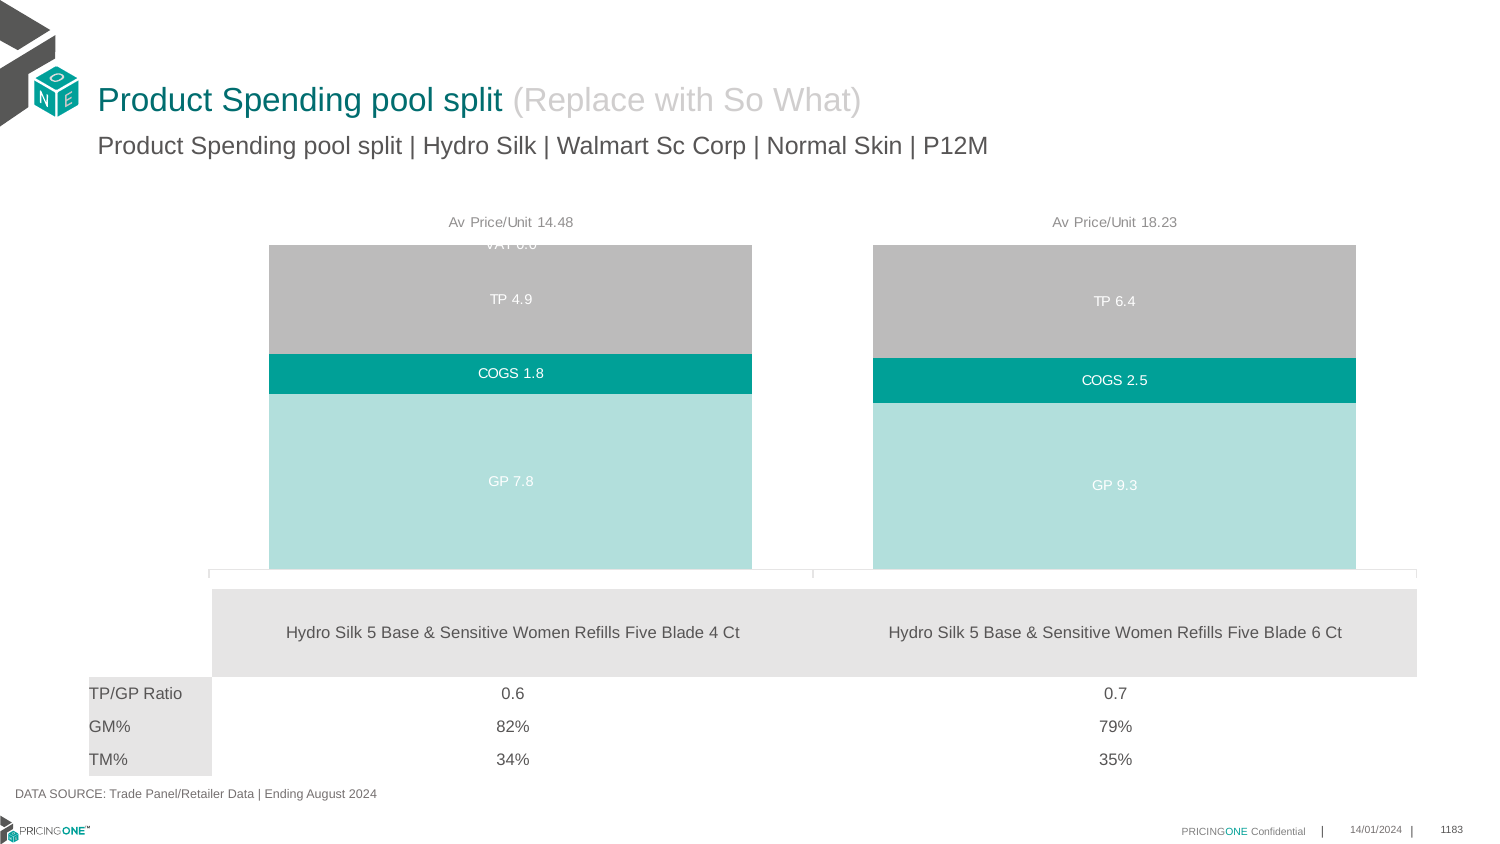

# Product Spending pool split (Replace with So What)
Product Spending pool split | Hydro Silk | Walmart Sc Corp | Normal Skin | P12M

### Chart

| Category | GP | COGS | TP | VAT |
|---|---|---|---|---|
| Av Price/Unit 14.48 | 7.826178243234679 | 1.7741844350085556 | 4.882321611001965 | 0.0 |
| Av Price/Unit 18.23 | 9.338081835932849 | 2.514998785569711 | 6.3750179616621026 | 0.0 |
|  | Hydro Silk 5 Base & Sensitive Women Refills Five Blade 4 Ct | Hydro Silk 5 Base & Sensitive Women Refills Five Blade 6 Ct |
| --- | --- | --- |
| TP/GP Ratio | 0.6 | 0.7 |
| GM% | 82% | 79% |
| TM% | 34% | 35% |
DATA SOURCE: Trade Panel/Retailer Data | Ending August 2024

14/01/2024
1183